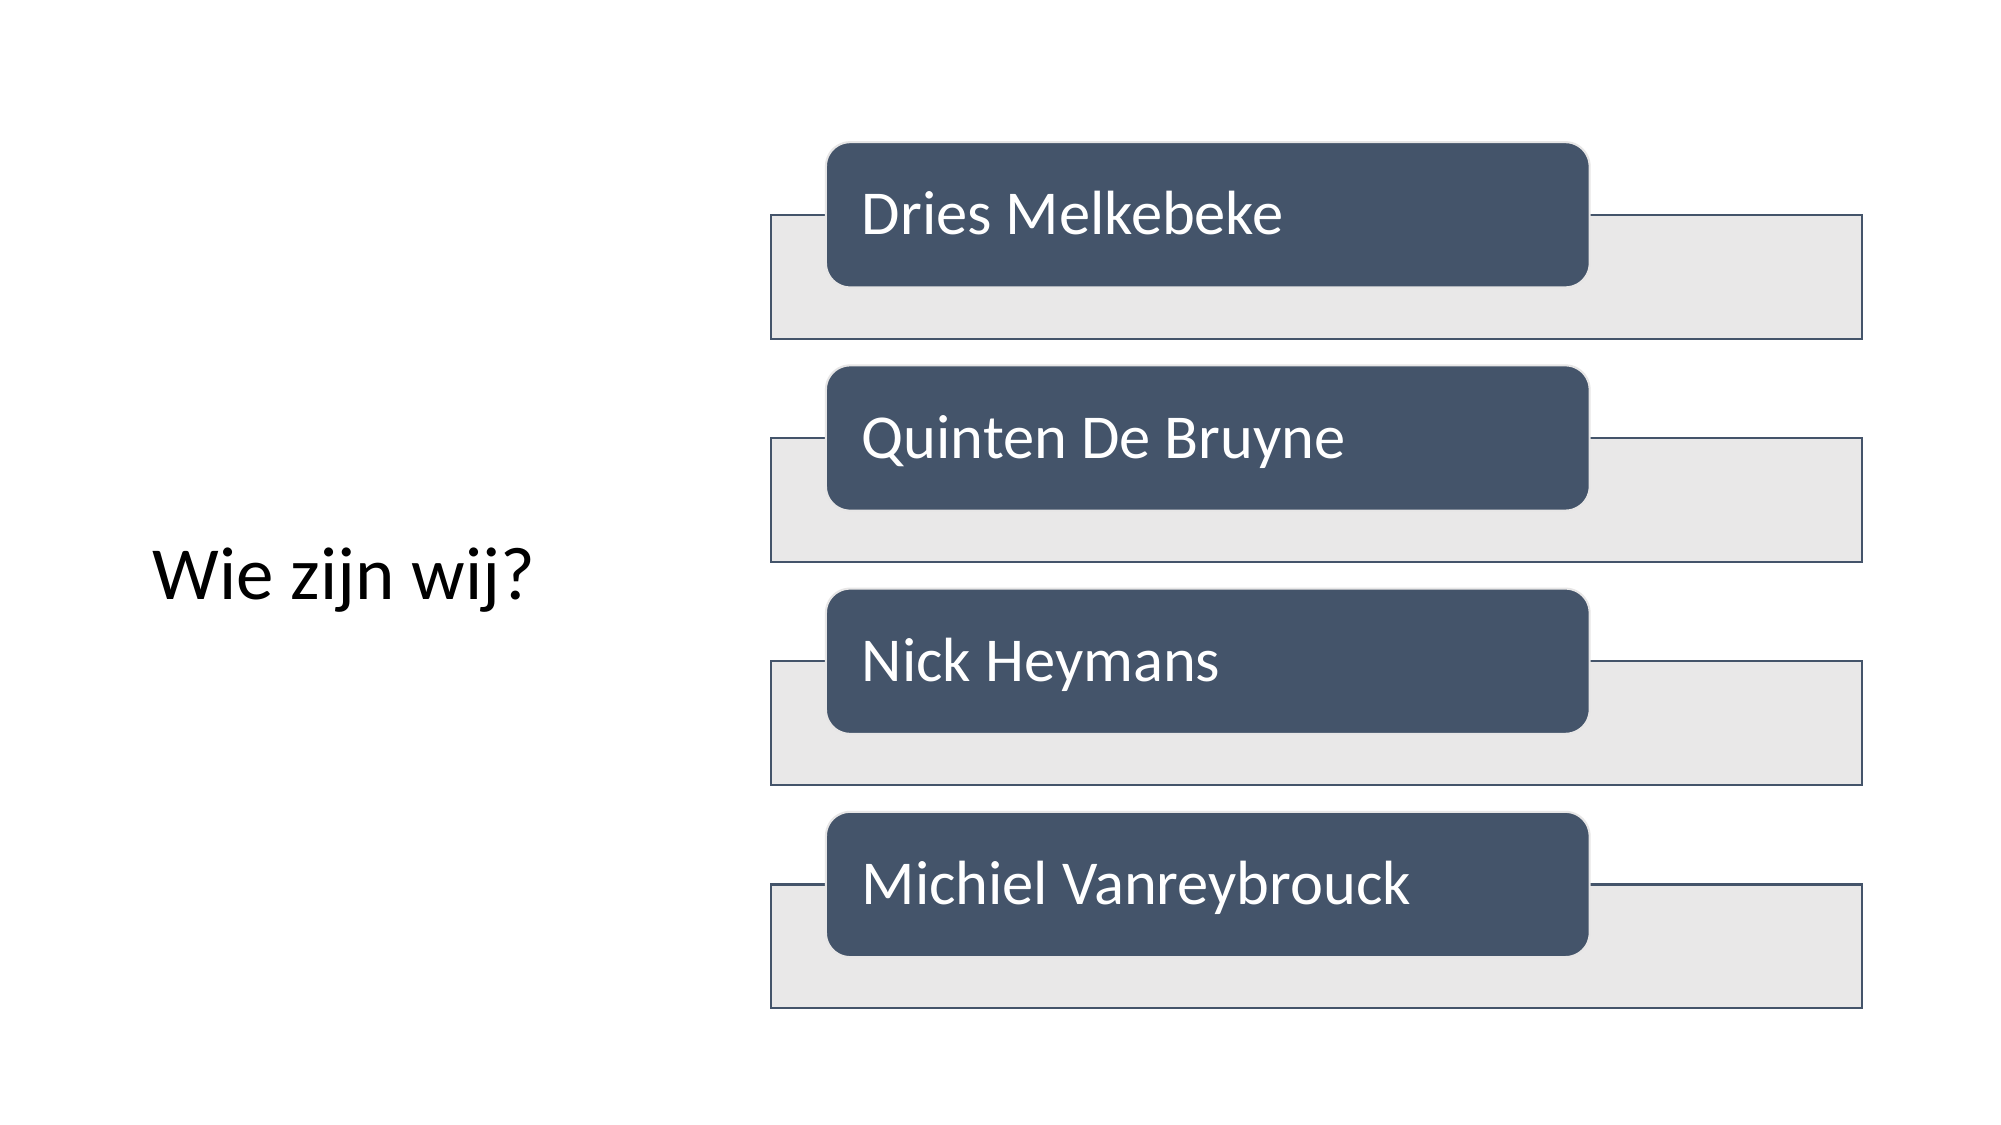

Dries Melkebeke

Quinten De Bruyne

Nick Heymans

Michiel Vanreybrouck

# Wie zijn wij?